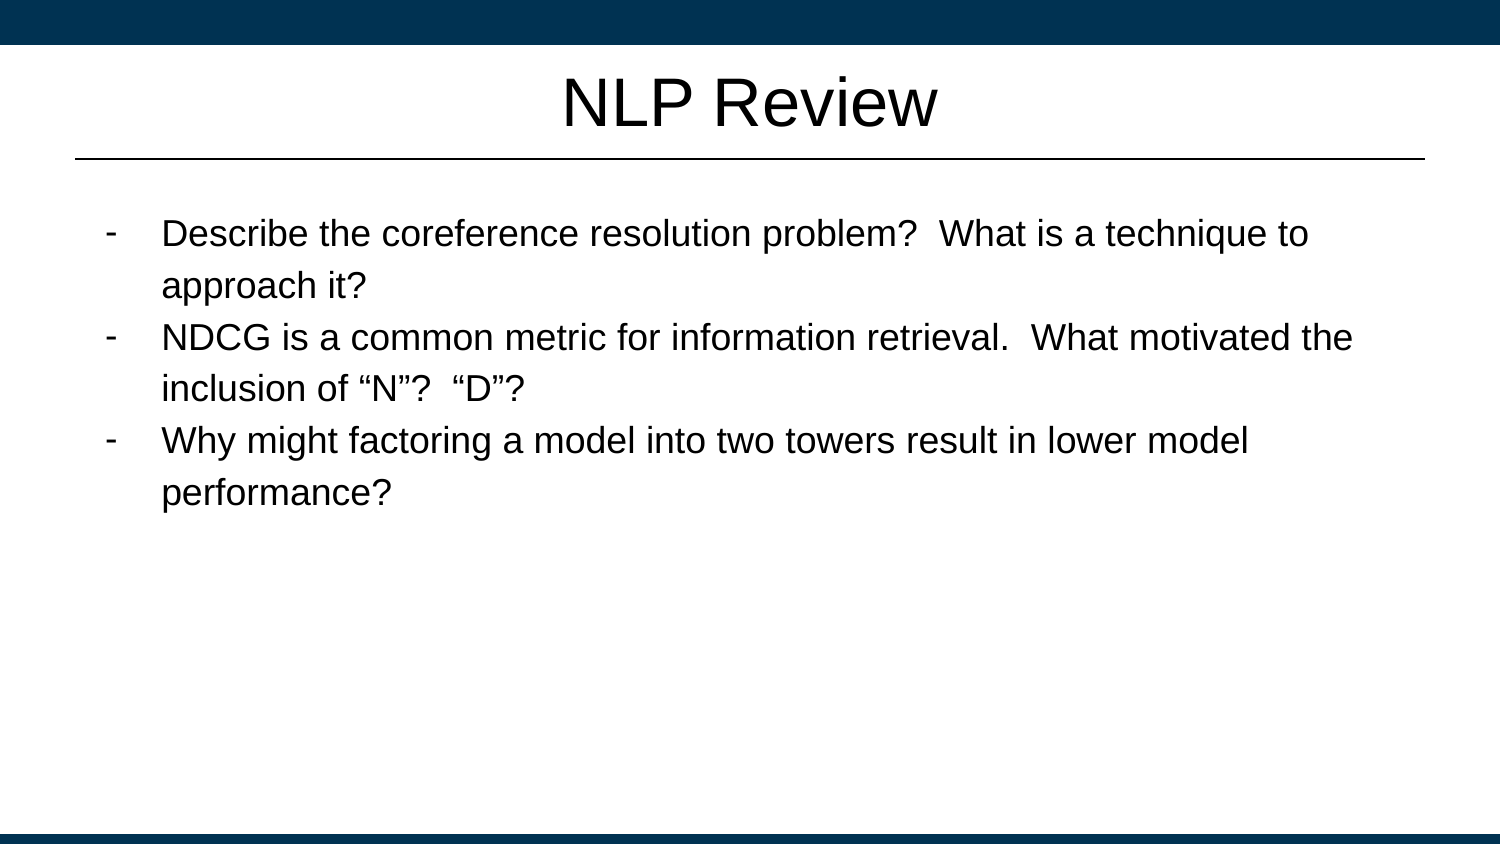

# NLP Review
Describe the coreference resolution problem?  What is a technique to approach it?
NDCG is a common metric for information retrieval.  What motivated the inclusion of “N”?  “D”?
Why might factoring a model into two towers result in lower model performance?